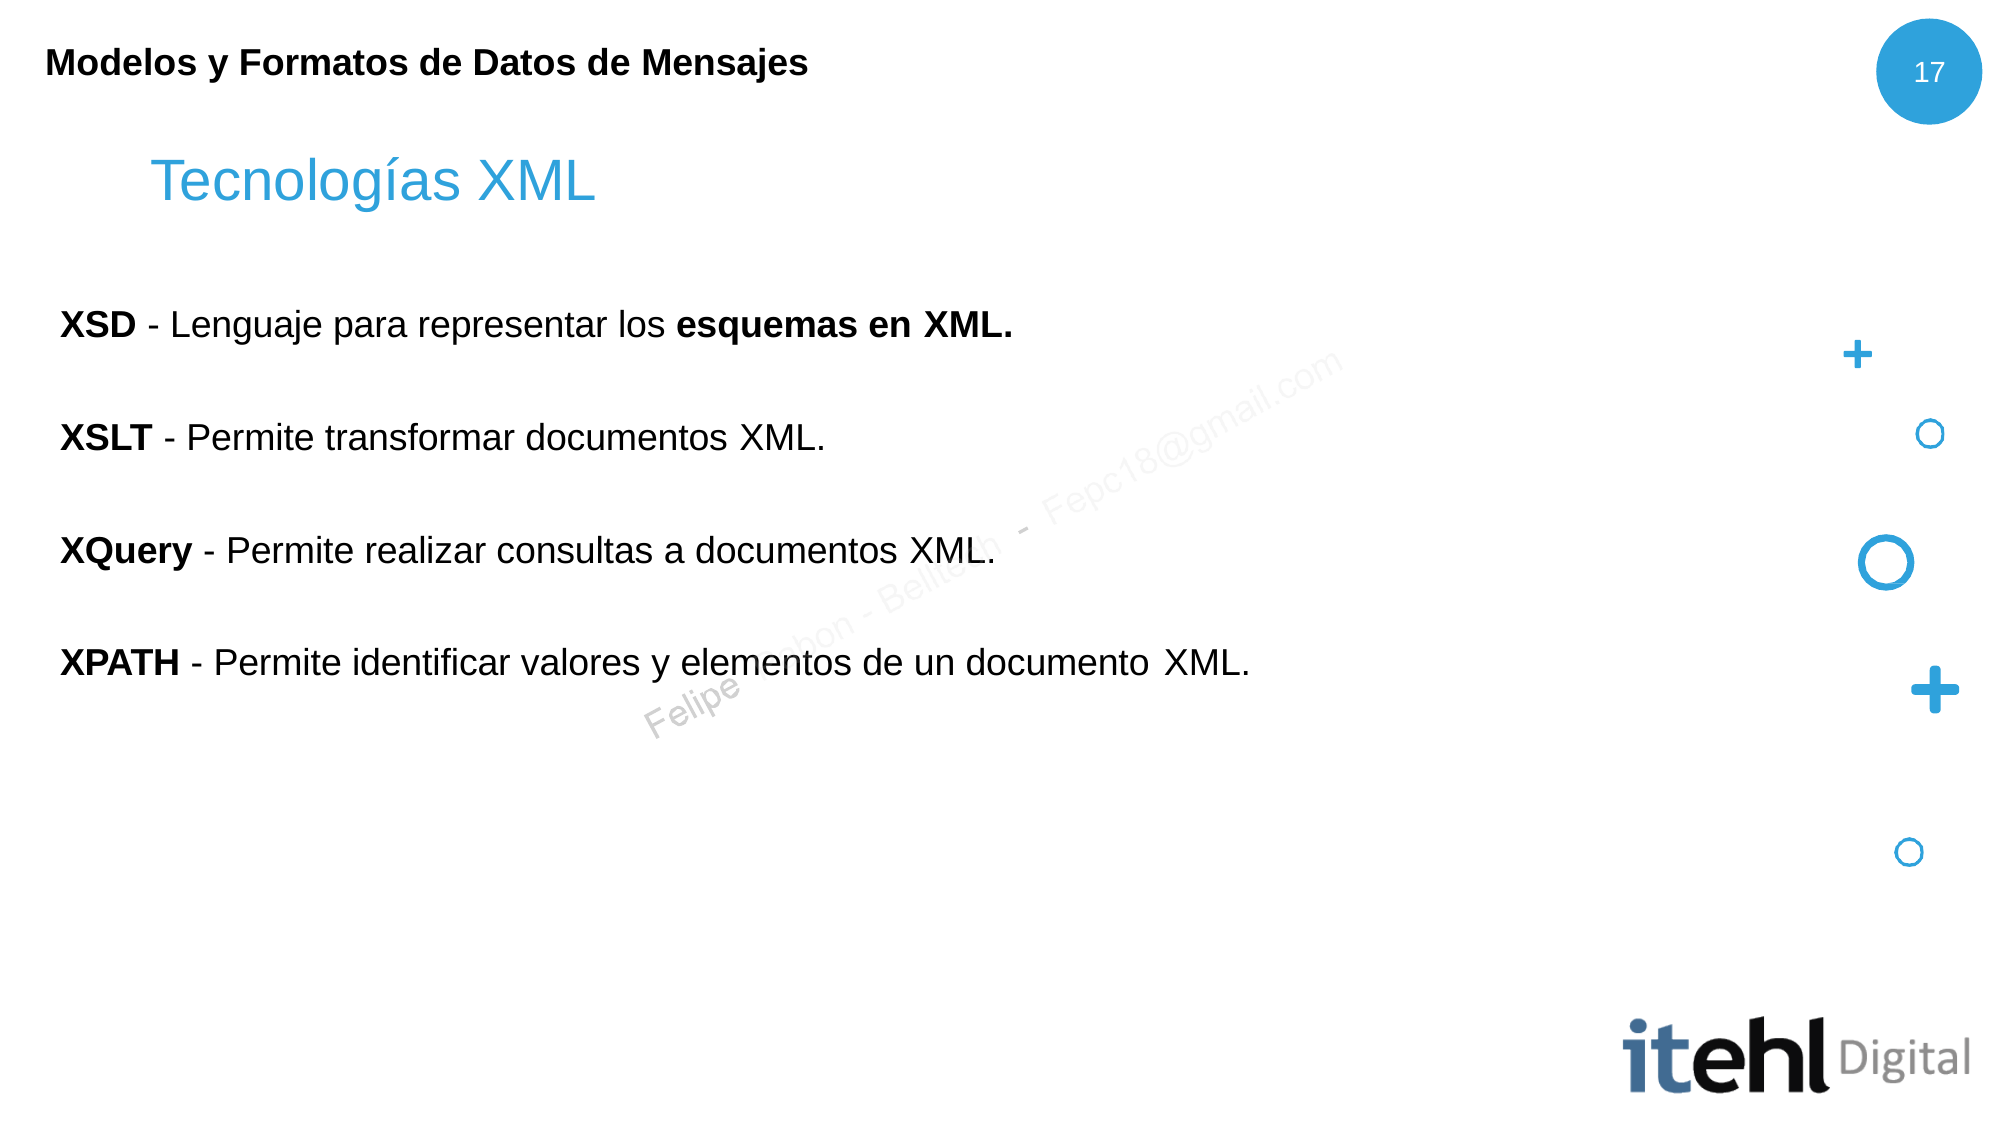

Modelos y Formatos de Datos de Mensajes
17
# Tecnologías XML
XSD - Lenguaje para representar los esquemas en XML.

XSLT - Permite transformar documentos XML.

XQuery - Permite realizar consultas a documentos XML.

XPATH - Permite identificar valores y elementos de un documento XML.